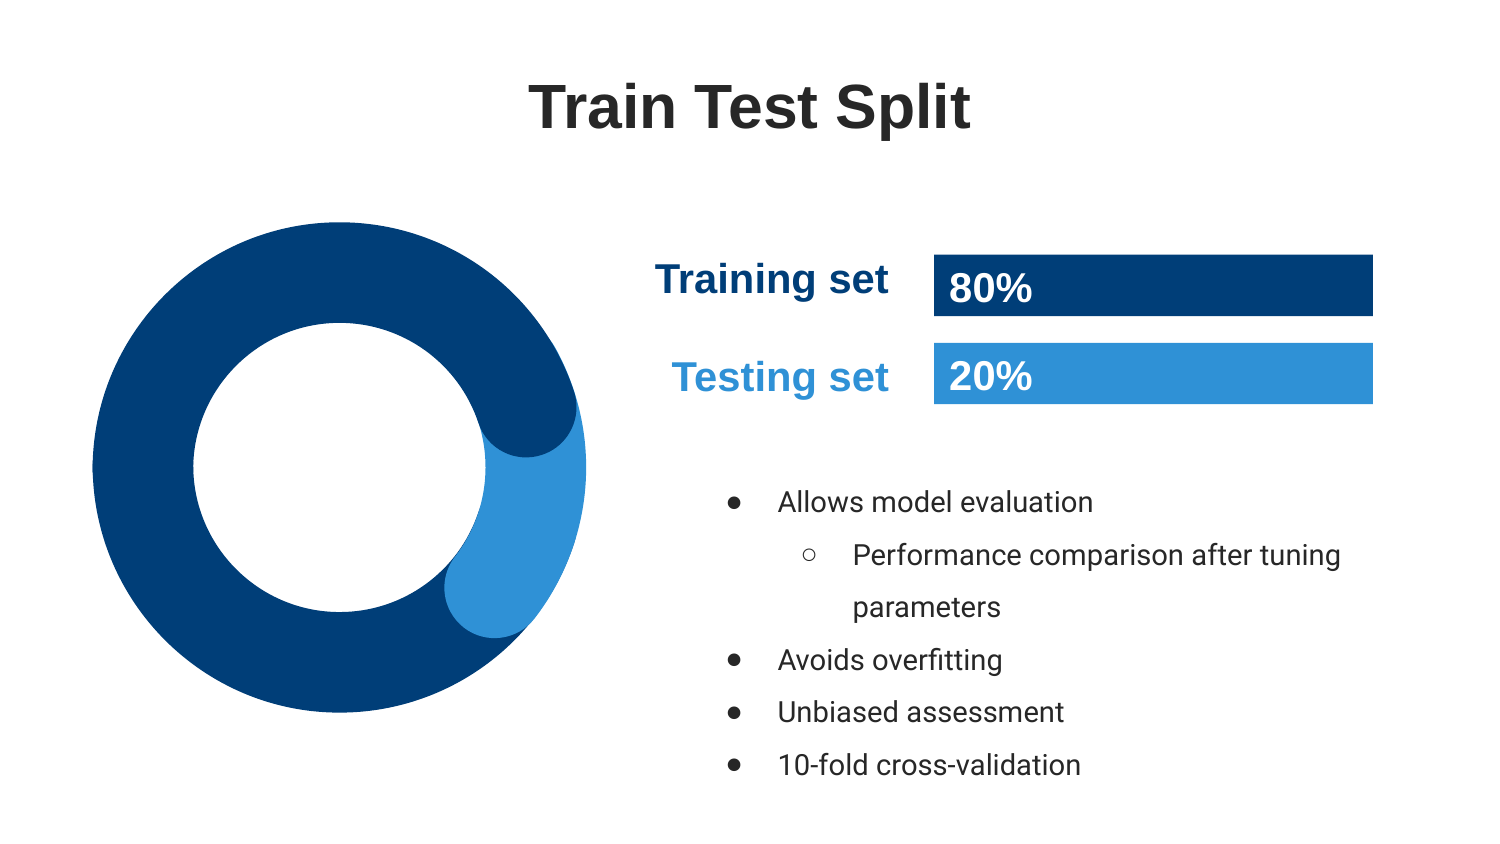

# Train Test Split

Training set
80%
Testing set
20%
Allows model evaluation
Performance comparison after tuning parameters
Avoids overfitting
Unbiased assessment
10-fold cross-validation